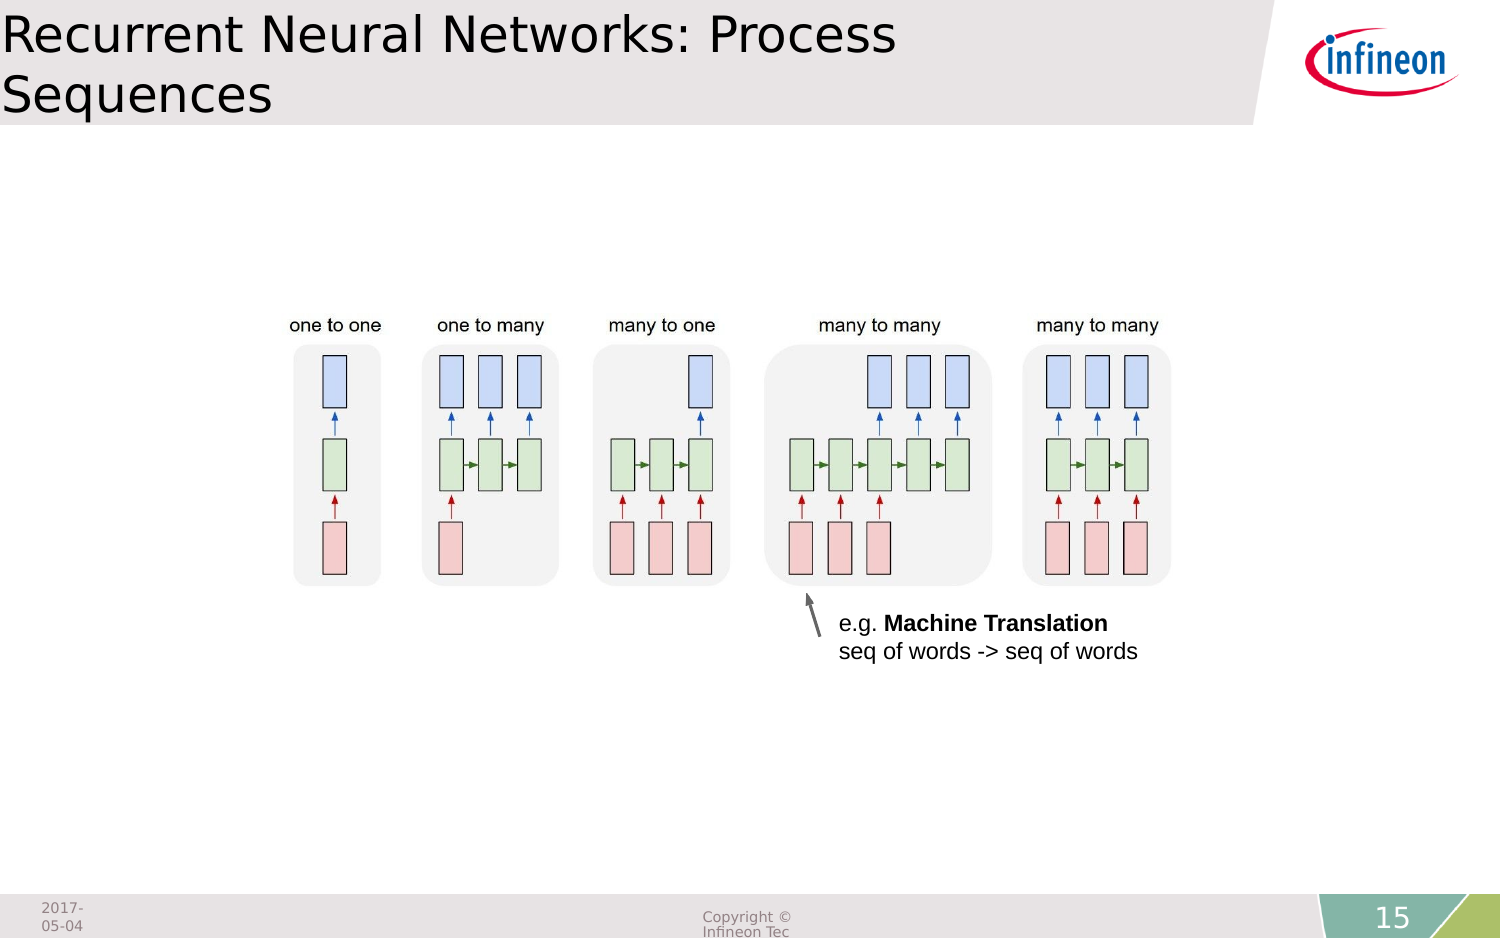

Recurrent Neural Networks: Process Sequences

e.g. Machine Translation
seq of words -> seq of words
15
2017-05-04
Copyright © Infineon Technologies AG 2018. All rights reserved.
15